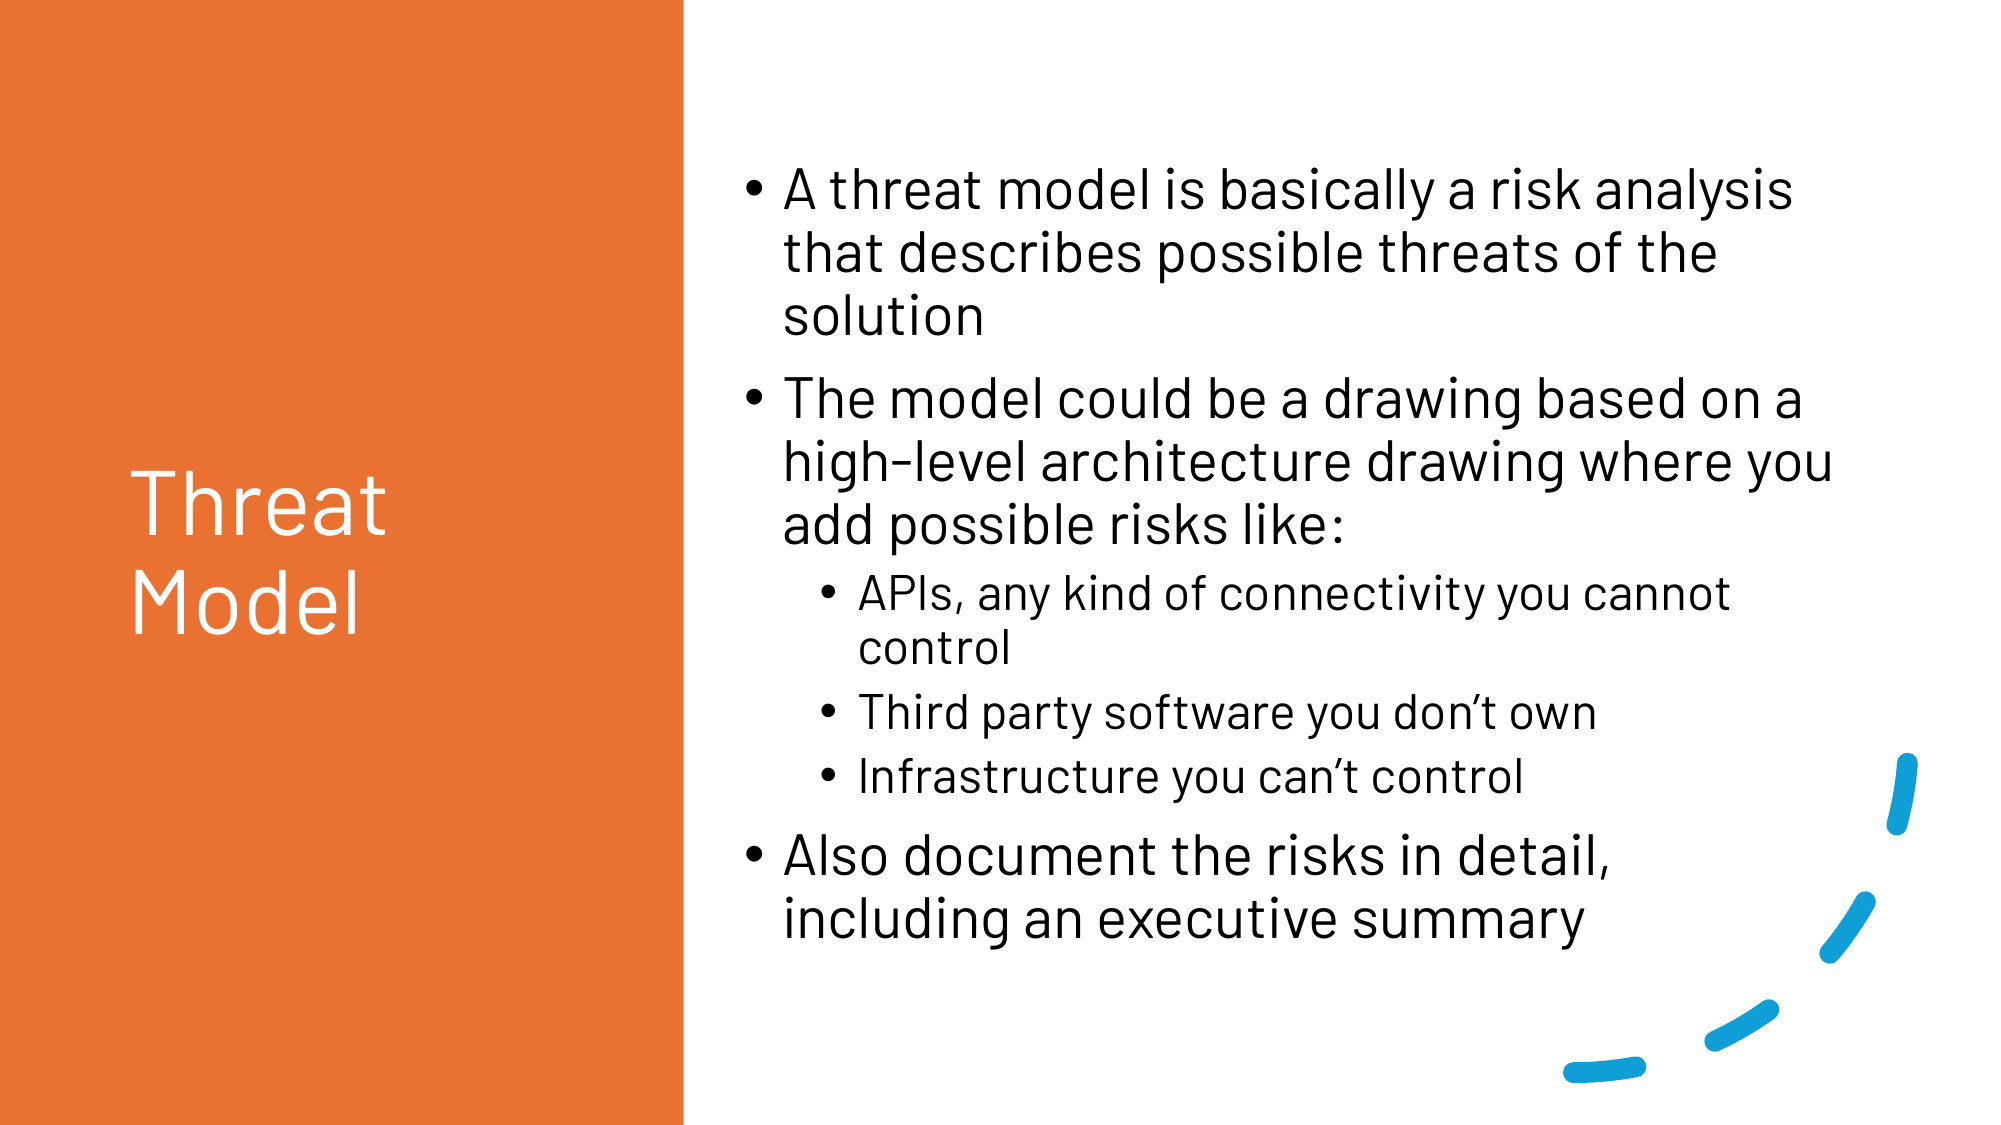

# Threat Model
A threat model is basically a risk analysis that describes possible threats of the solution
The model could be a drawing based on a high-level architecture drawing where you add possible risks like:
APIs, any kind of connectivity you cannot control
Third party software you don’t own
Infrastructure you can’t control
Also document the risks in detail, including an executive summary